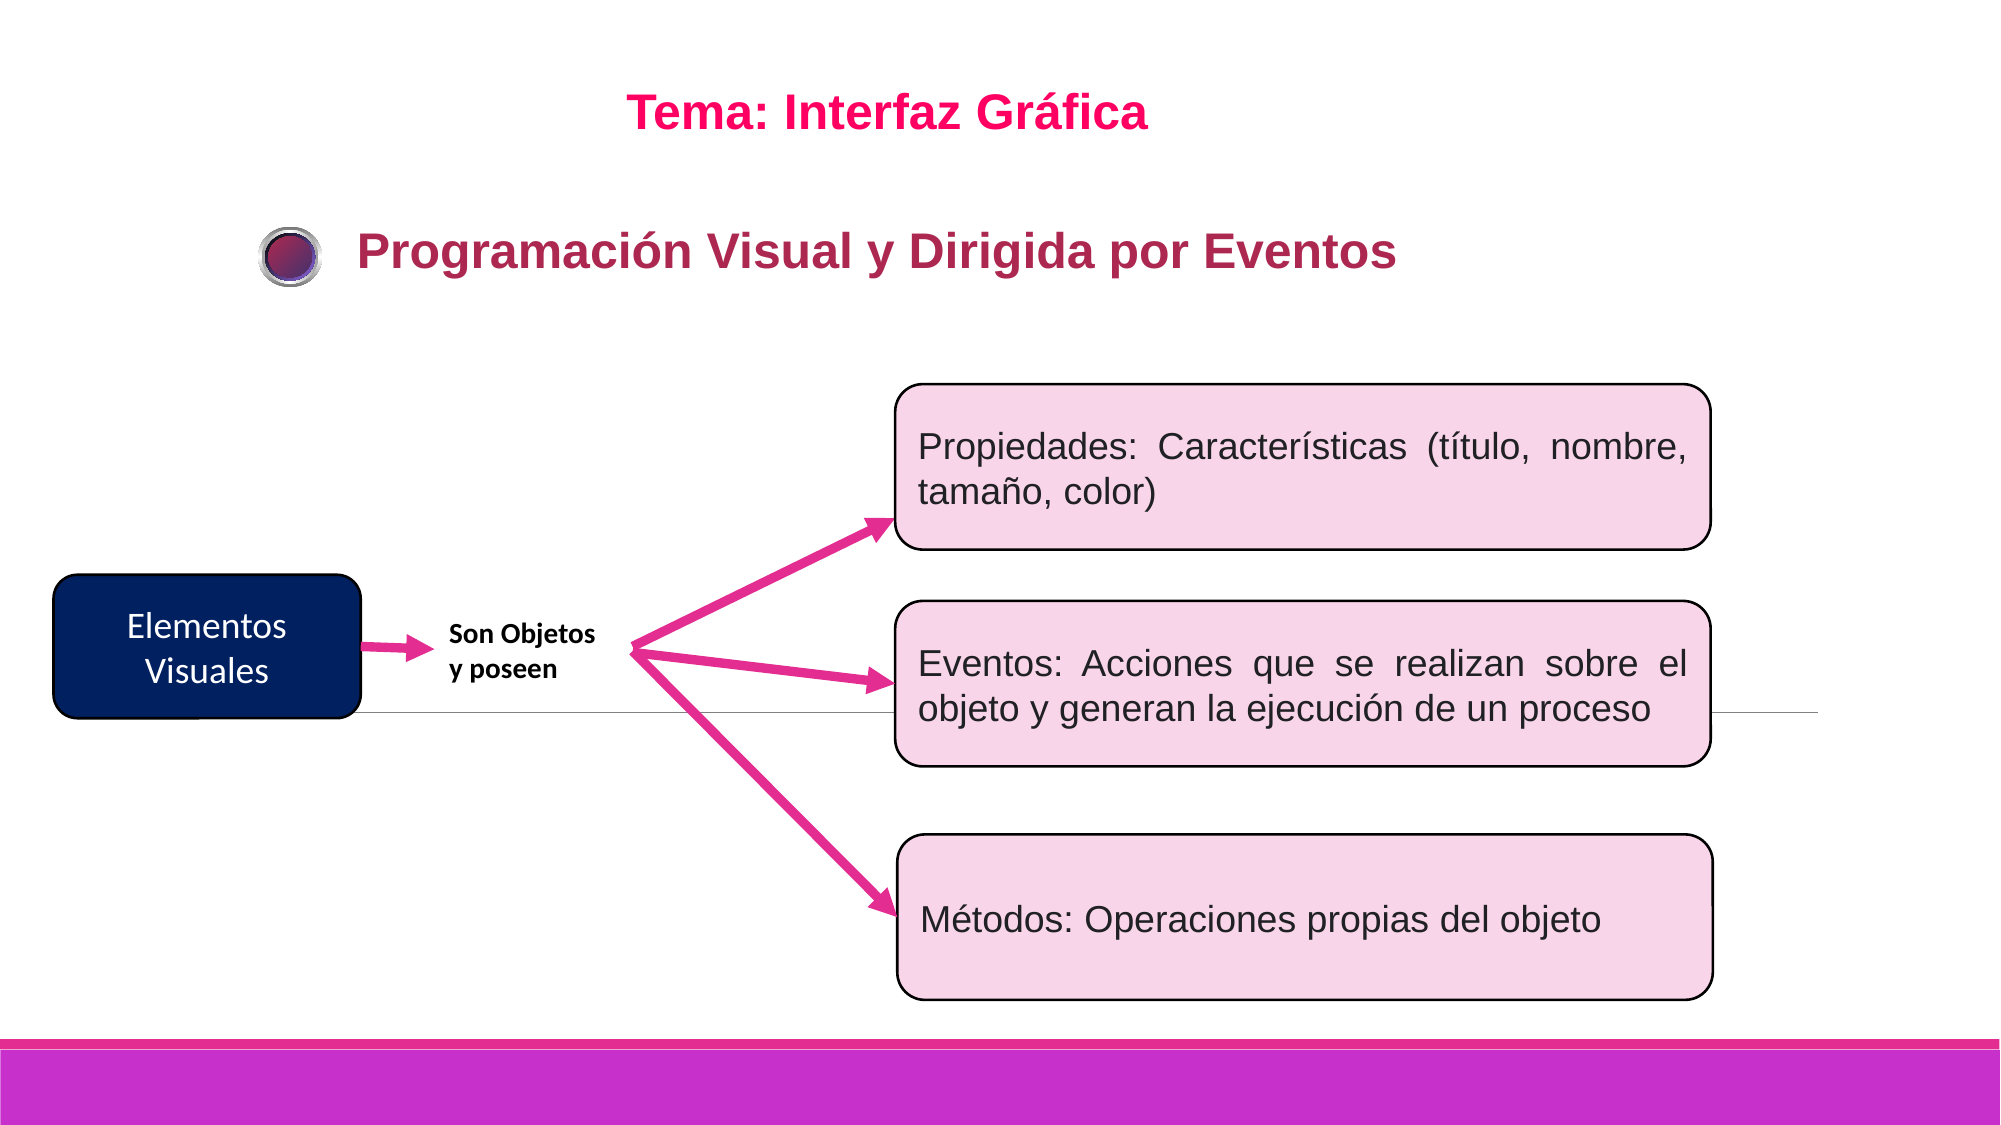

Tema: Interfaz Gráfica
Programación Visual y Dirigida por Eventos

Propiedades: Características (título, nombre, tamaño, color)
Elementos
Visuales
Eventos: Acciones que se realizan sobre el objeto y generan la ejecución de un proceso
Son Objetos
y poseen
Métodos: Operaciones propias del objeto